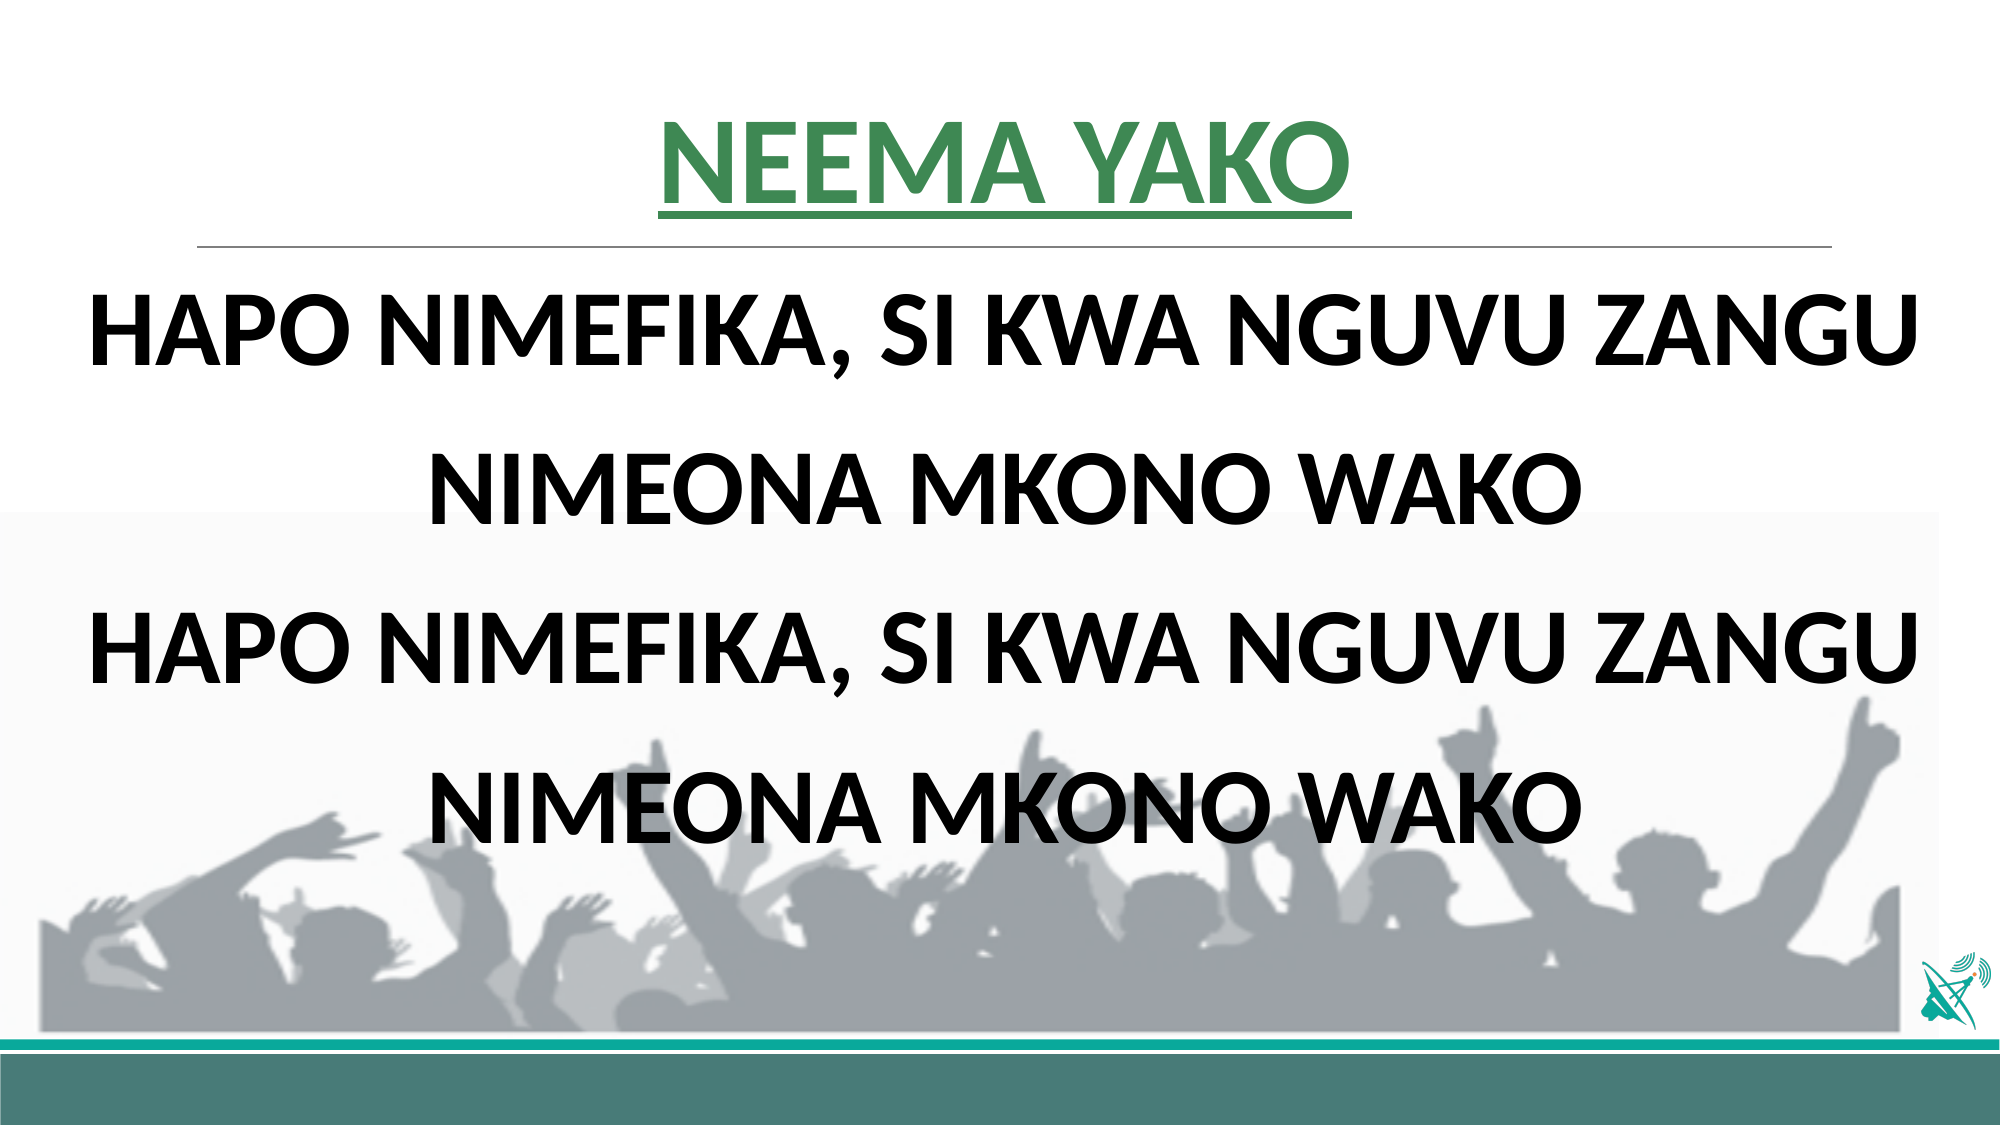

# NEEMA YAKO
HAPO NIMEFIKA, SI KWA NGUVU ZANGU
NIMEONA MKONO WAKO
HAPO NIMEFIKA, SI KWA NGUVU ZANGU
NIMEONA MKONO WAKO